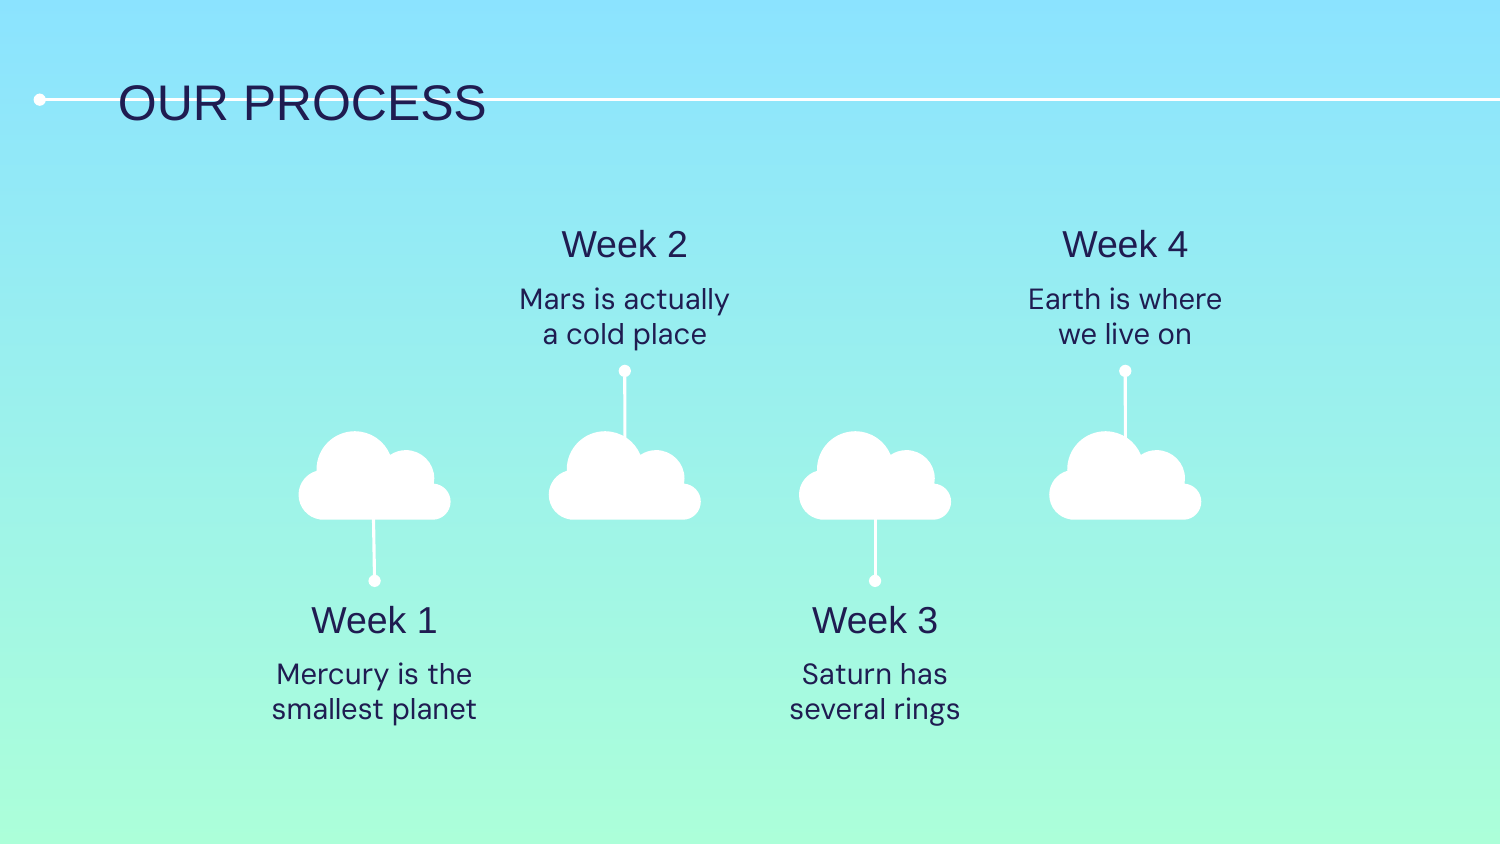

# OUR PROCESS
Week 2
Week 4
Mars is actually a cold place
Earth is where we live on

Week 1
Week 3
Mercury is the smallest planet
Saturn has several rings